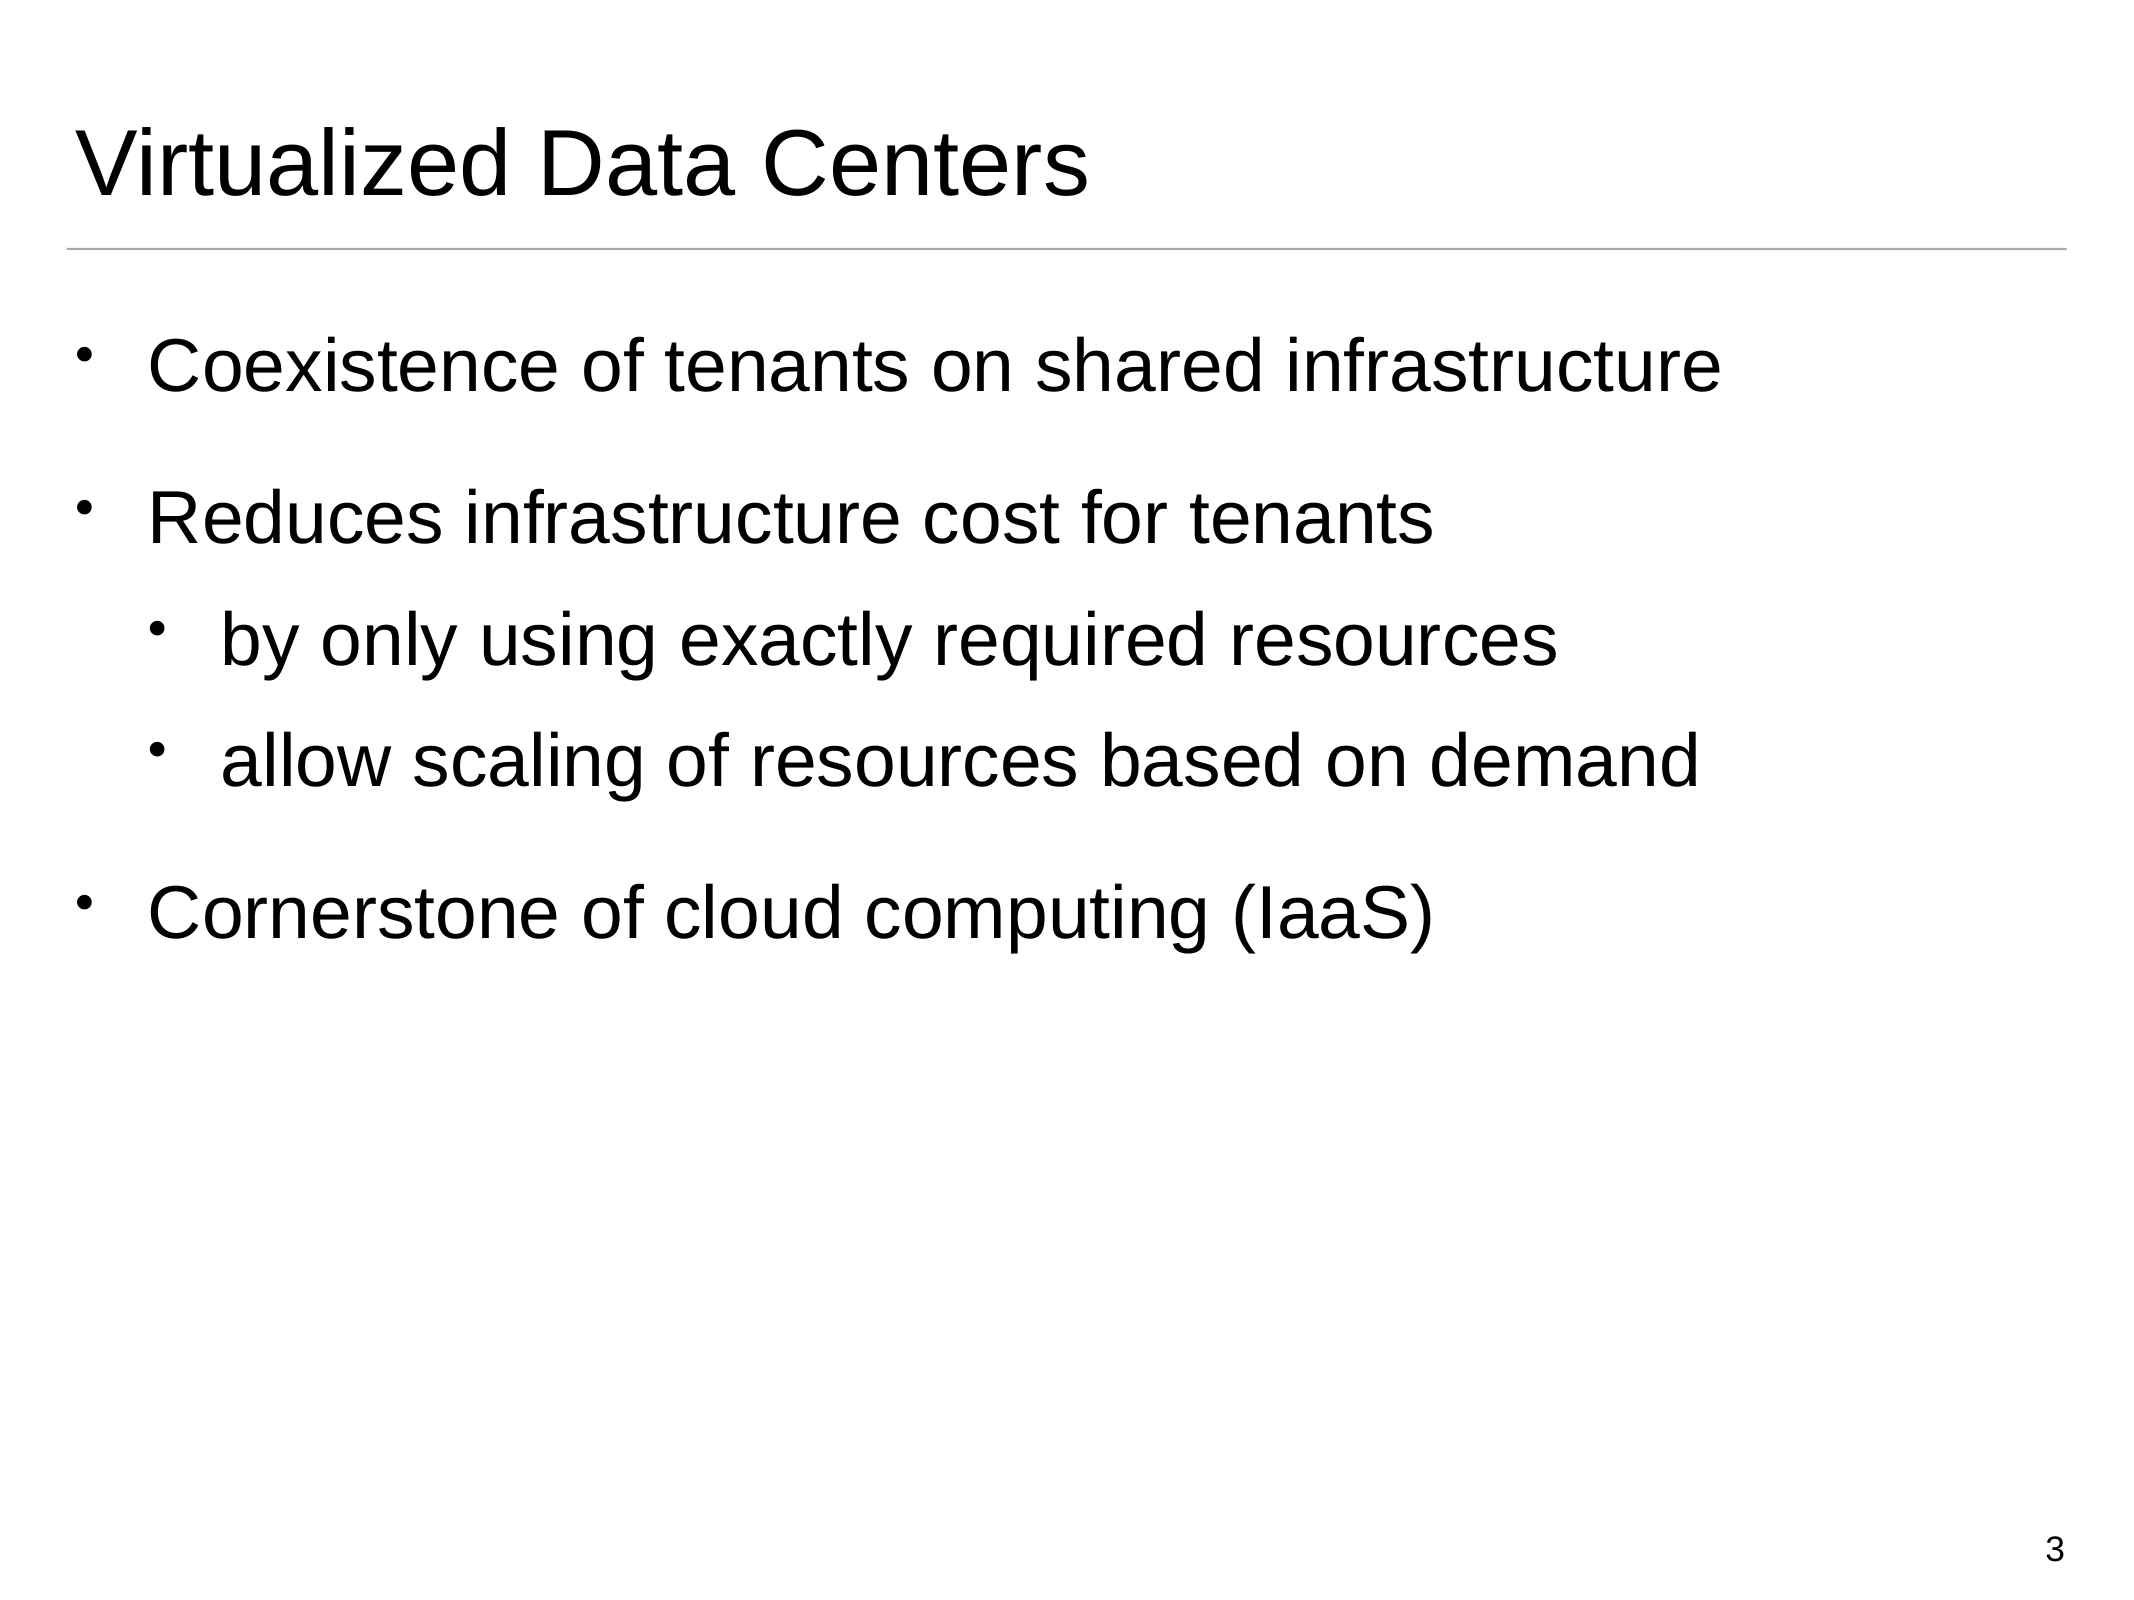

# Virtualized Data Centers
Coexistence of tenants on shared infrastructure
Reduces infrastructure cost for tenants
by only using exactly required resources
allow scaling of resources based on demand
Cornerstone of cloud computing (IaaS)
3